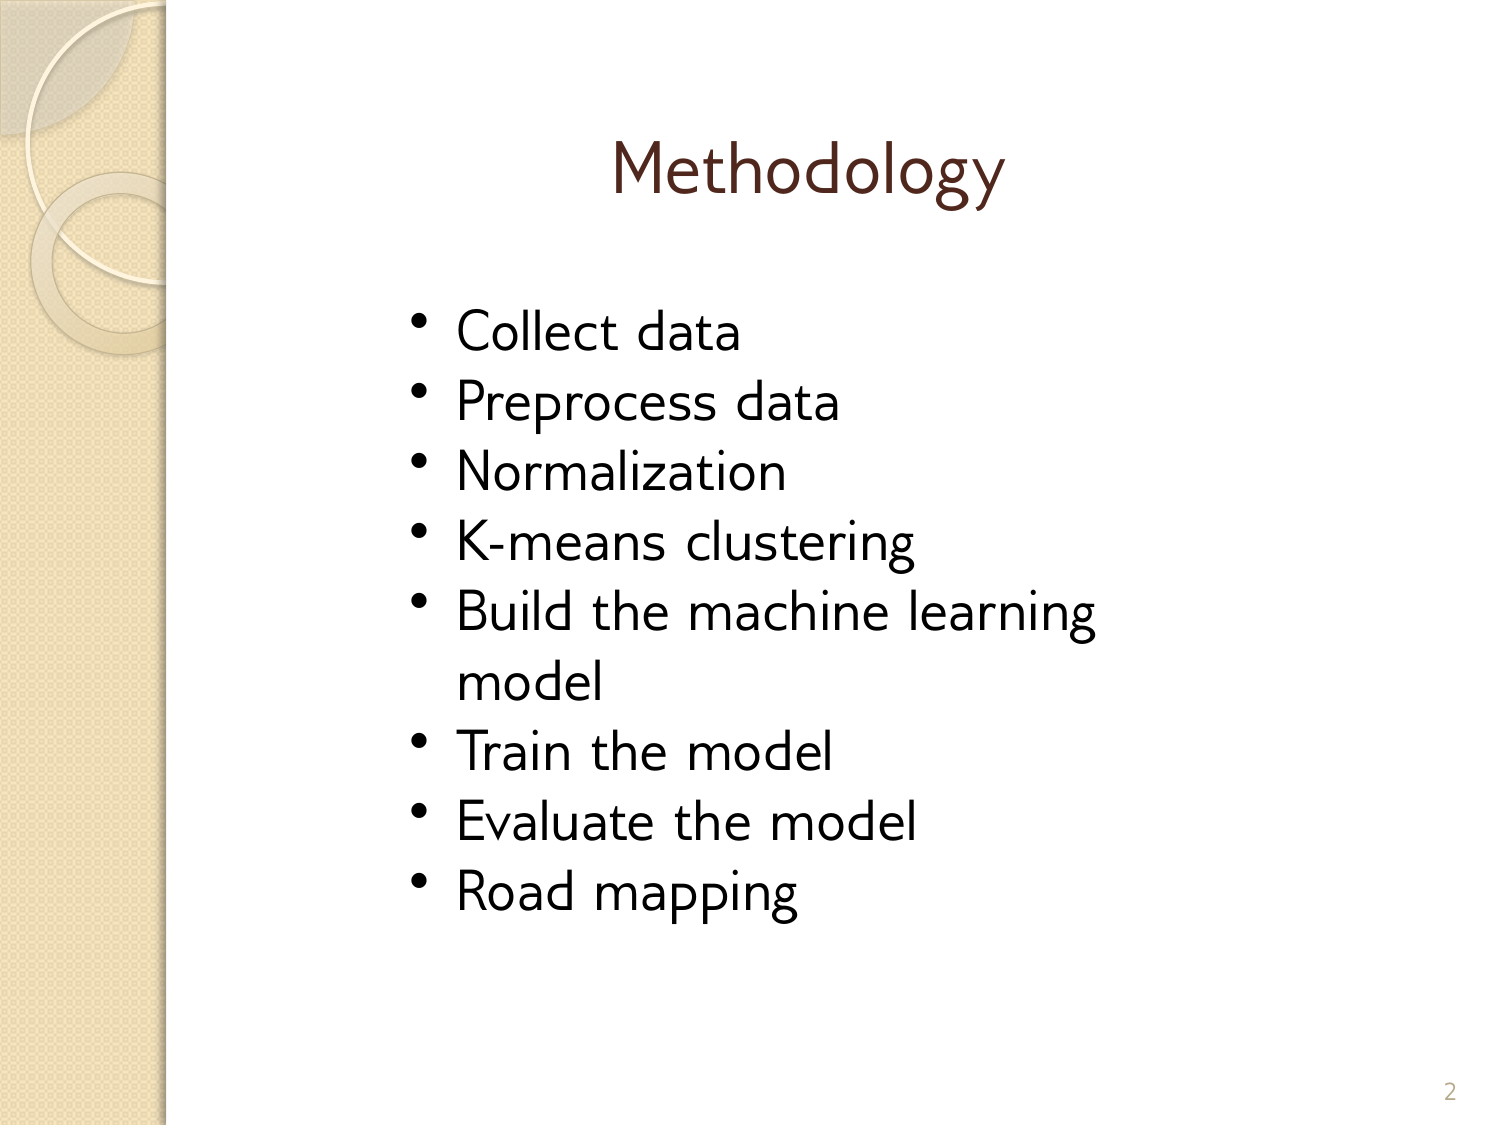

Methodology
Collect data
Preprocess data
Normalization
K-means clustering
Build the machine learning model
Train the model
Evaluate the model
Road mapping

2